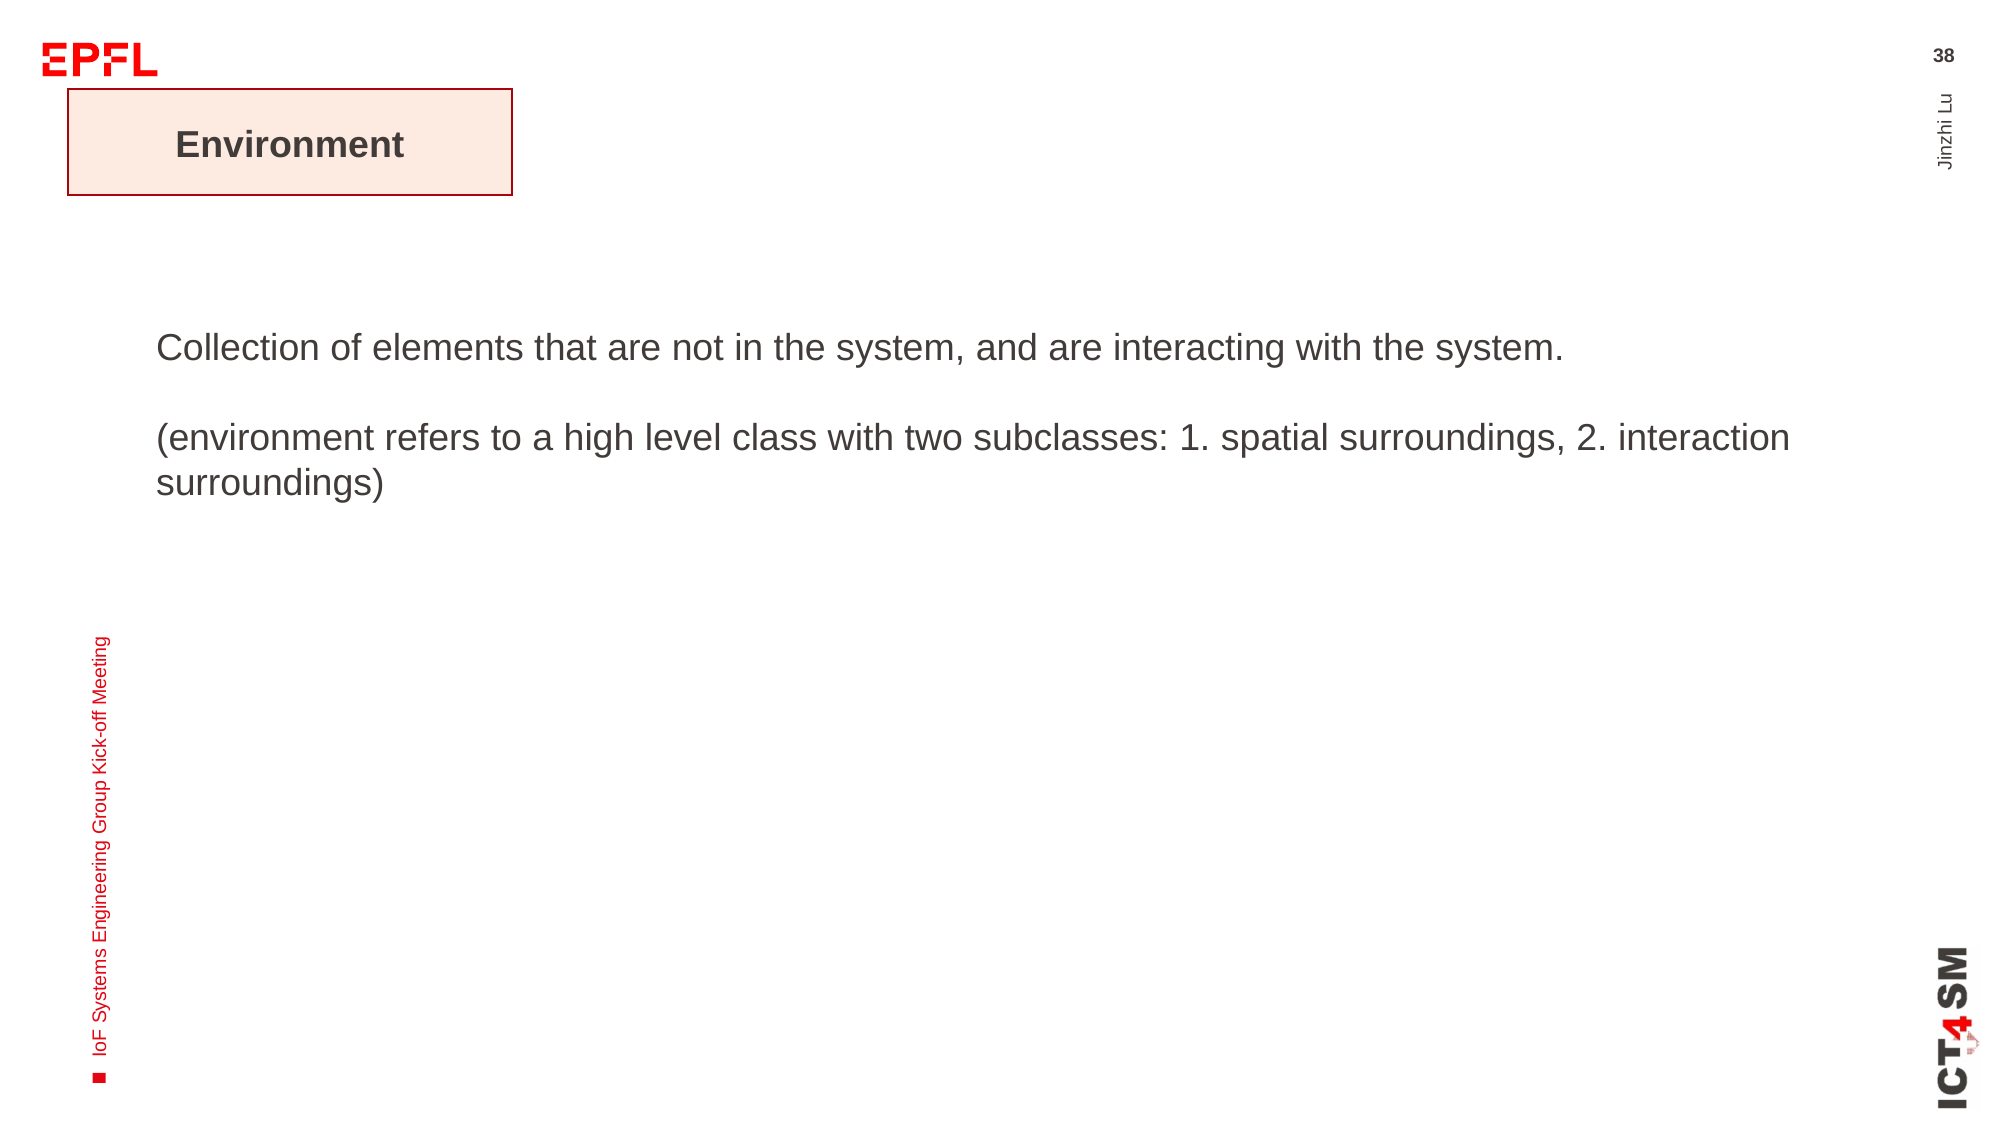

38
Environment

Collection of elements that are not in the system, and are interacting with the system.

(environment refers to a high level class with two subclasses: 1. spatial surroundings, 2. interaction surroundings)
Jinzhi Lu
IoF Systems Engineering Group Kick-off Meeting